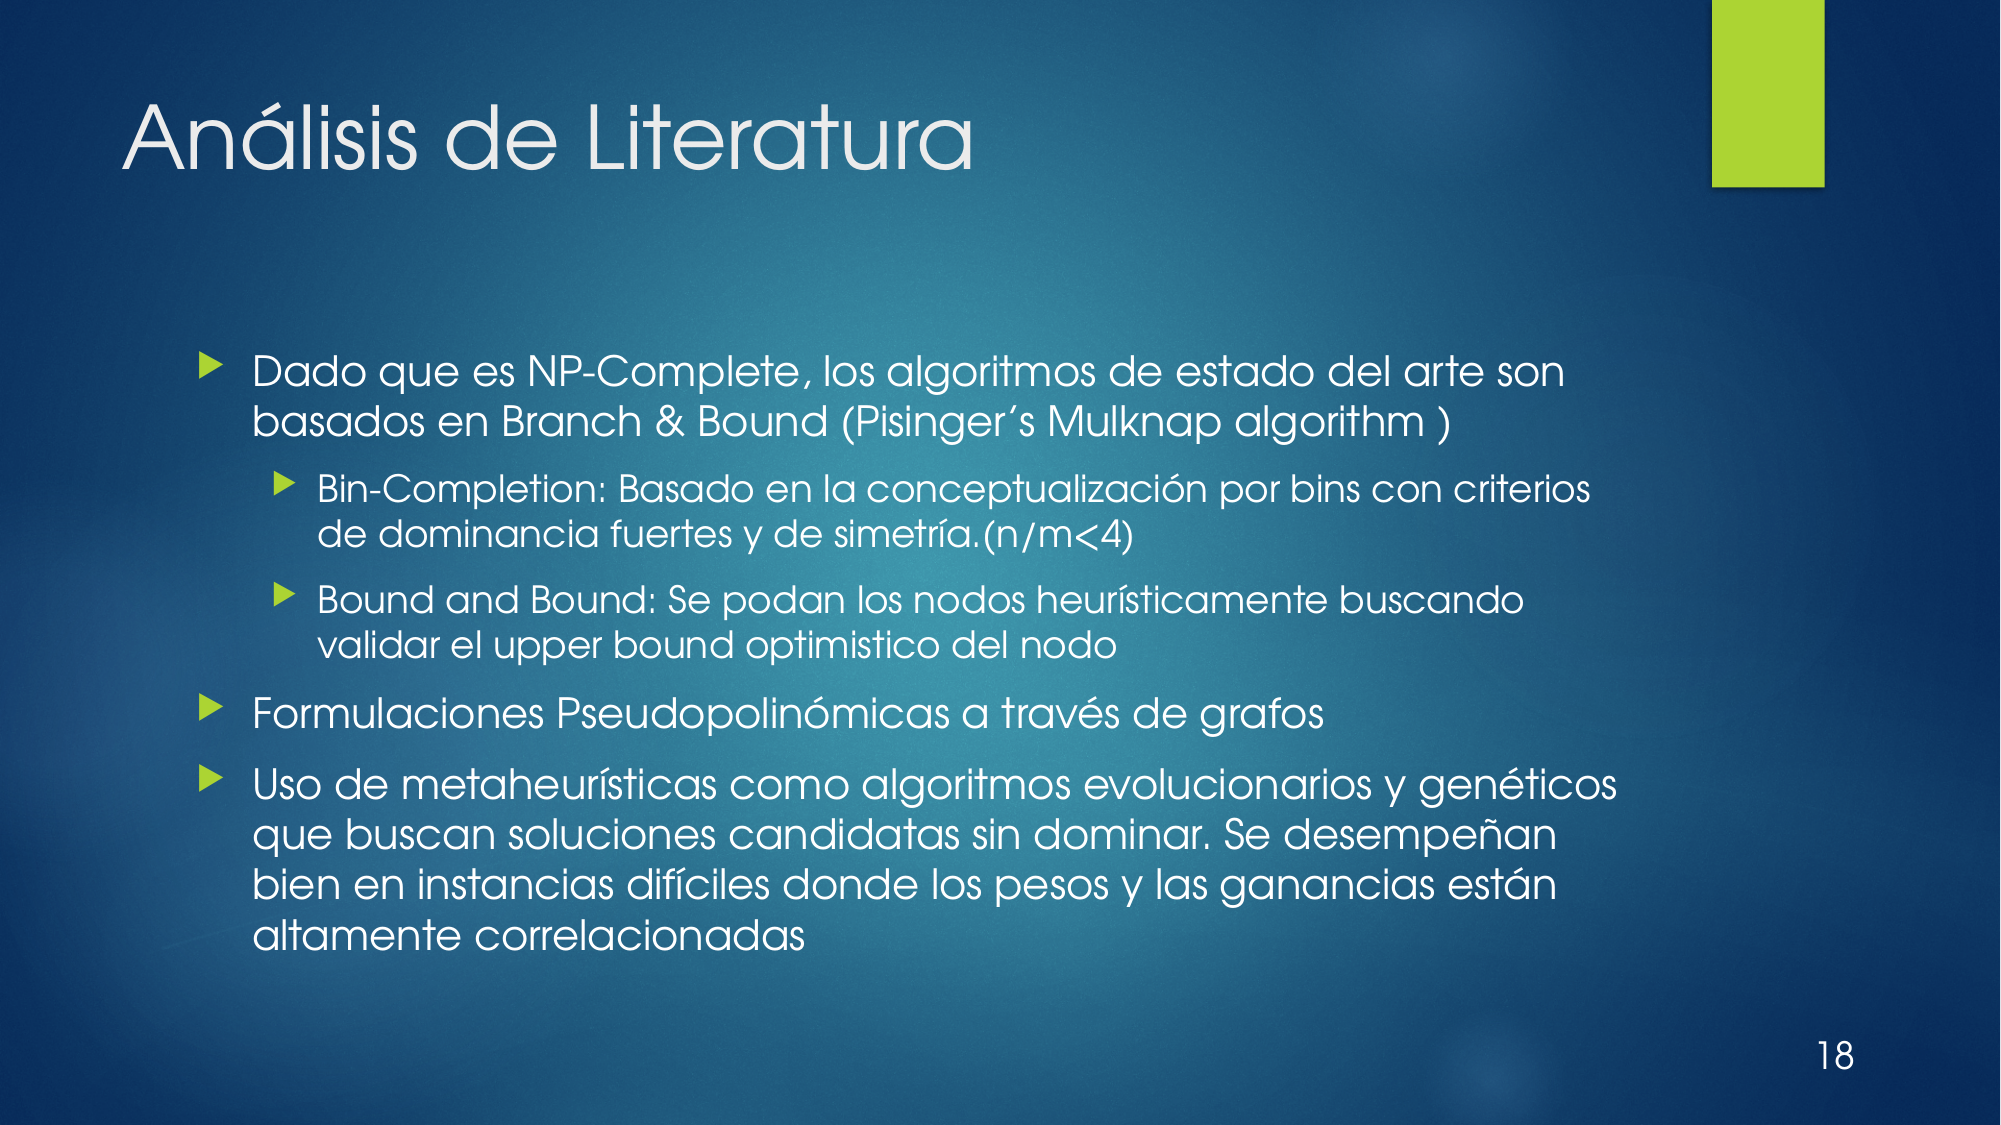

# Análisis de Literatura
Dado que es NP-Complete, los algoritmos de estado del arte son basados en Branch & Bound (Pisinger’s Mulknap algorithm )
Bin-Completion: Basado en la conceptualización por bins con criterios de dominancia fuertes y de simetría.(n/m<4)
Bound and Bound: Se podan los nodos heurísticamente buscando validar el upper bound optimistico del nodo
Formulaciones Pseudopolinómicas a través de grafos
Uso de metaheurísticas como algoritmos evolucionarios y genéticos que buscan soluciones candidatas sin dominar. Se desempeñan bien en instancias difíciles donde los pesos y las ganancias están altamente correlacionadas